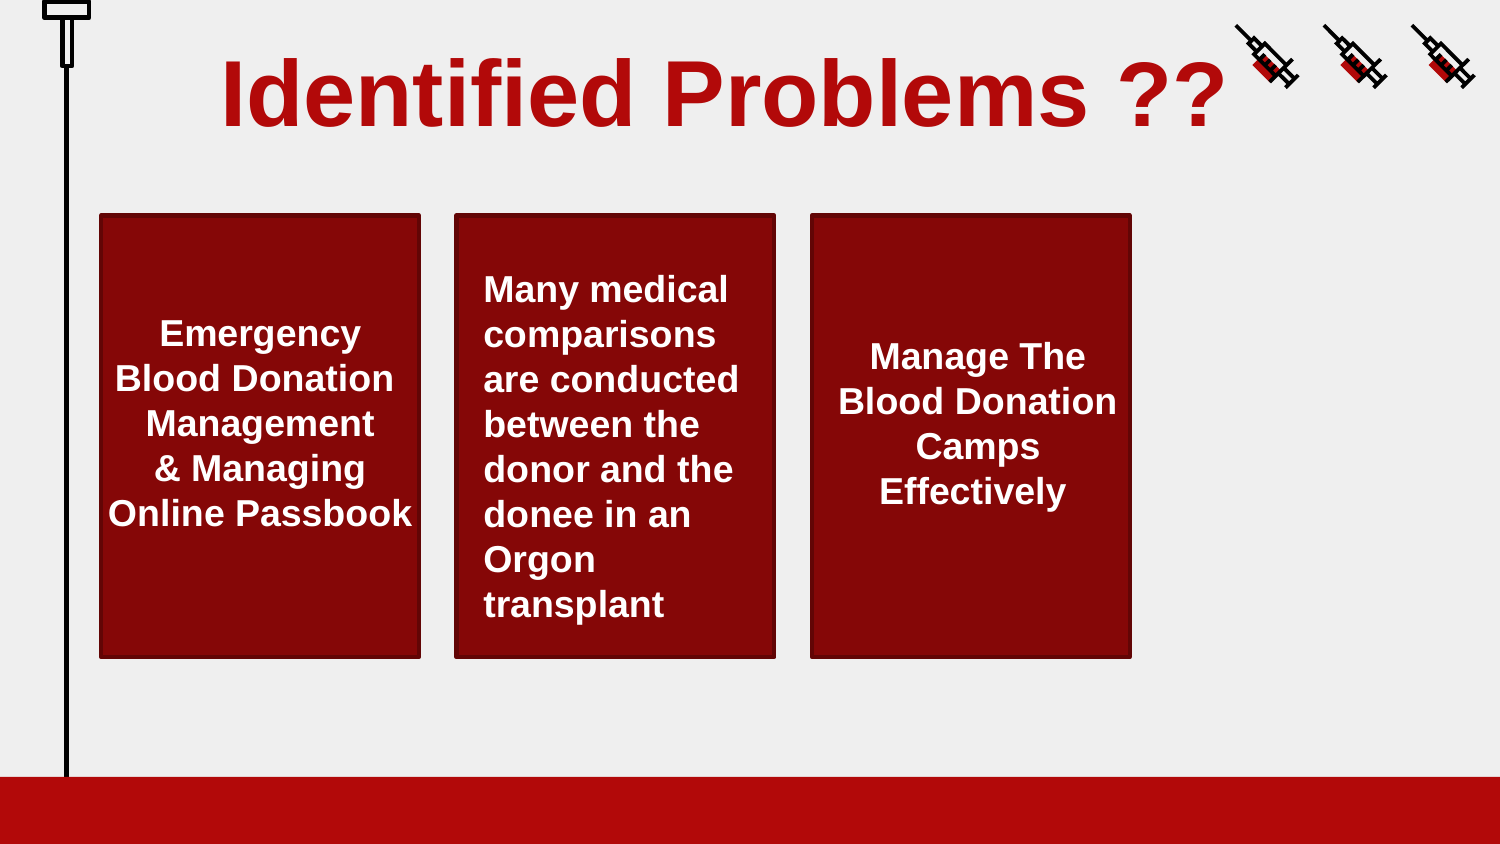

# Identified Problems ??

Many medical comparisons are conducted between the donor and the
donee in an Orgon transplant
Emergency Blood Donation
Management & Managing Online Passbook
Manage The Blood Donation Camps Effectively